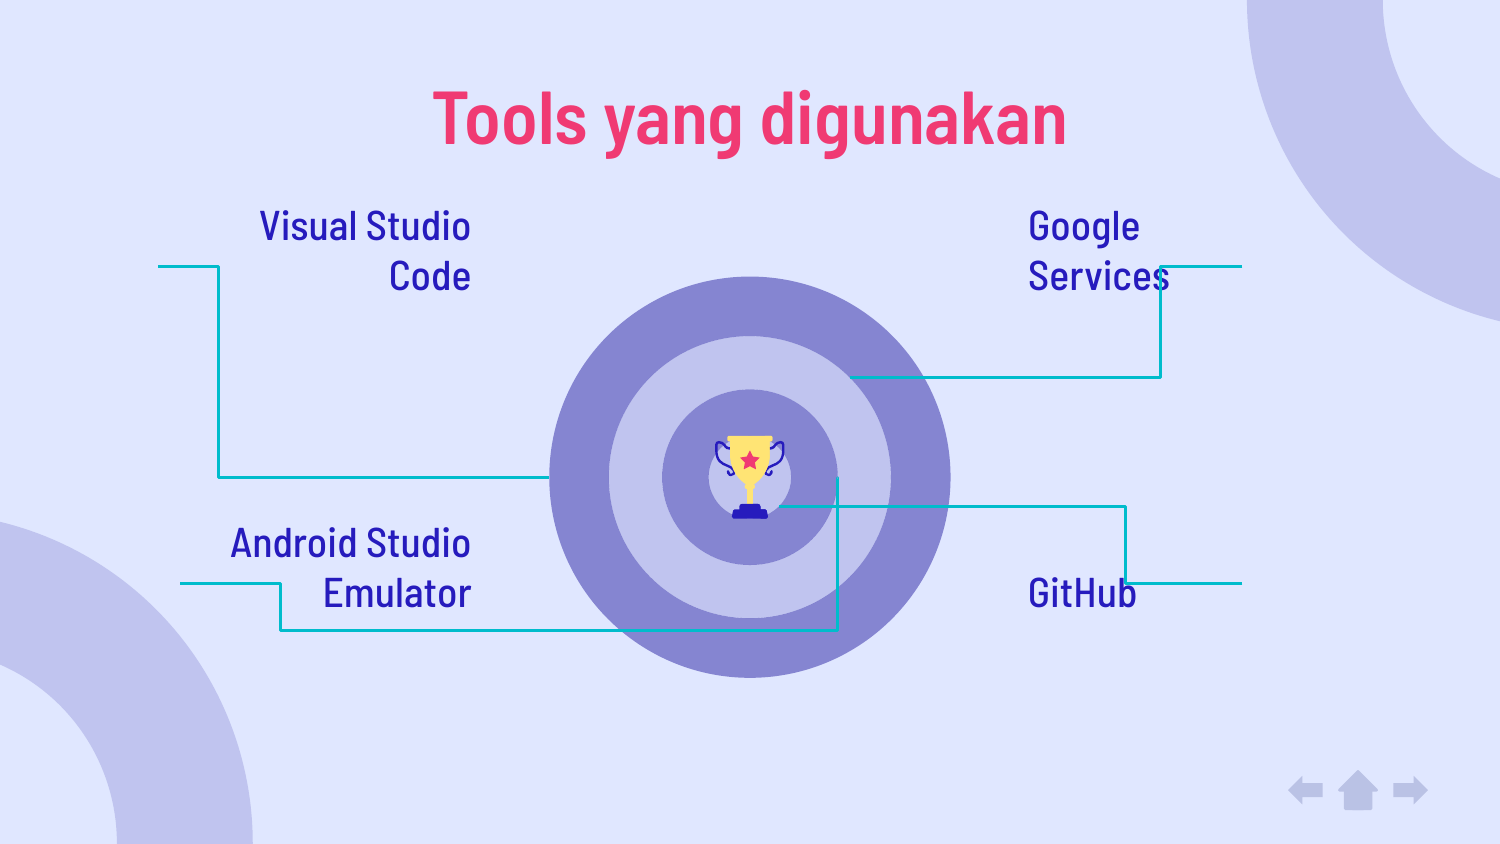

Tools yang digunakan
# Visual Studio Code
Google Services

Android Studio Emulator
GitHub